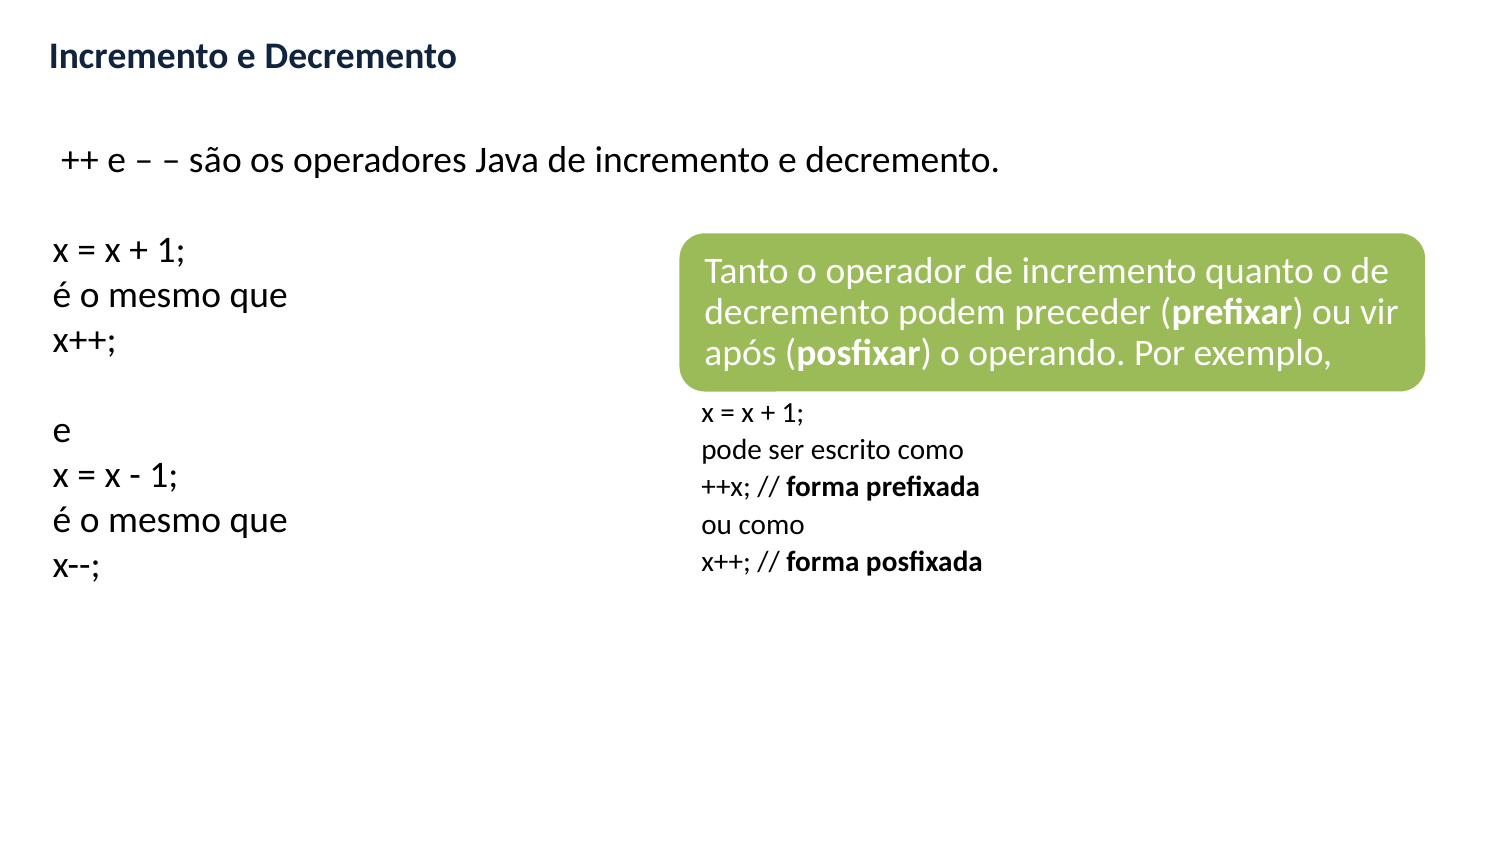

Incremento e Decremento
 ++ e – – são os operadores Java de incremento e decremento.

x = x + 1;
é o mesmo que
x++;

e
x = x - 1;
é o mesmo que
x--;

Tanto o operador de incremento quanto o de decremento podem preceder (prefixar) ou vir após (posfixar) o operando. Por exemplo,
x = x + 1;
pode ser escrito como
++x; // forma prefixada
ou como
x++; // forma posfixada